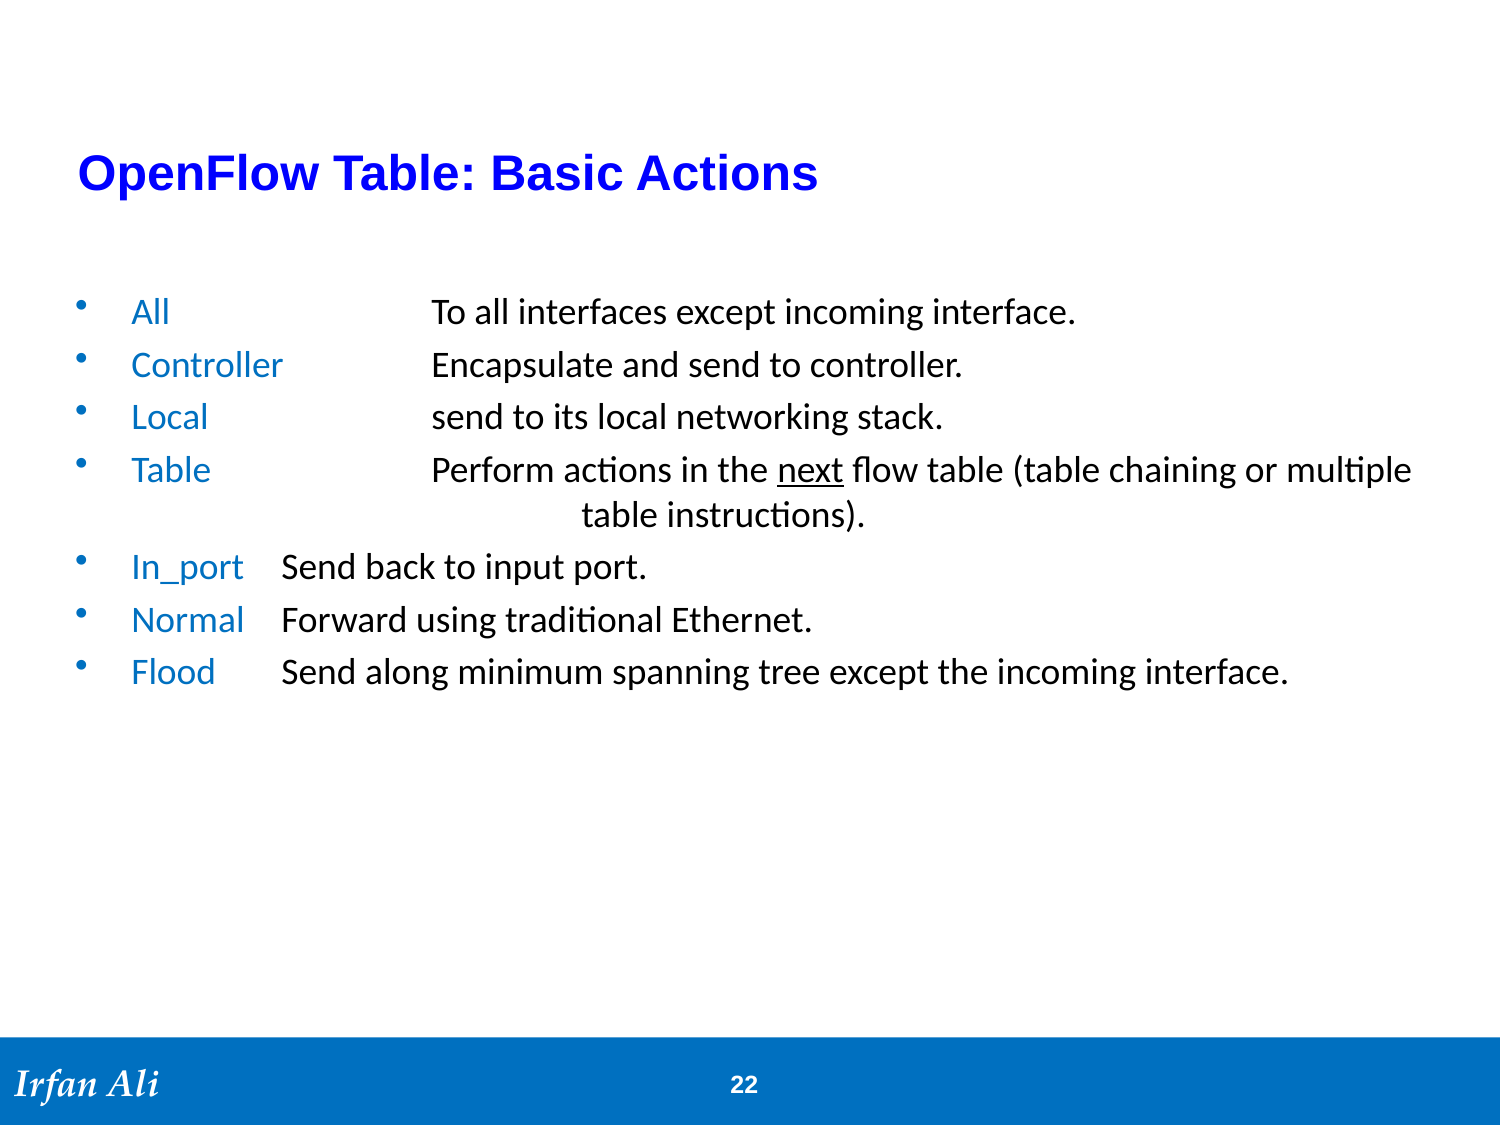

# OpenFlow Table: Basic Actions
All 		To all interfaces except incoming interface.
Controller 	Encapsulate and send to controller.
Local 		send to its local networking stack.
Table 		Perform actions in the next flow table (table chaining or multiple 			table instructions).
In_port 	Send back to input port.
Normal 	Forward using traditional Ethernet.
Flood 	Send along minimum spanning tree except the incoming interface.